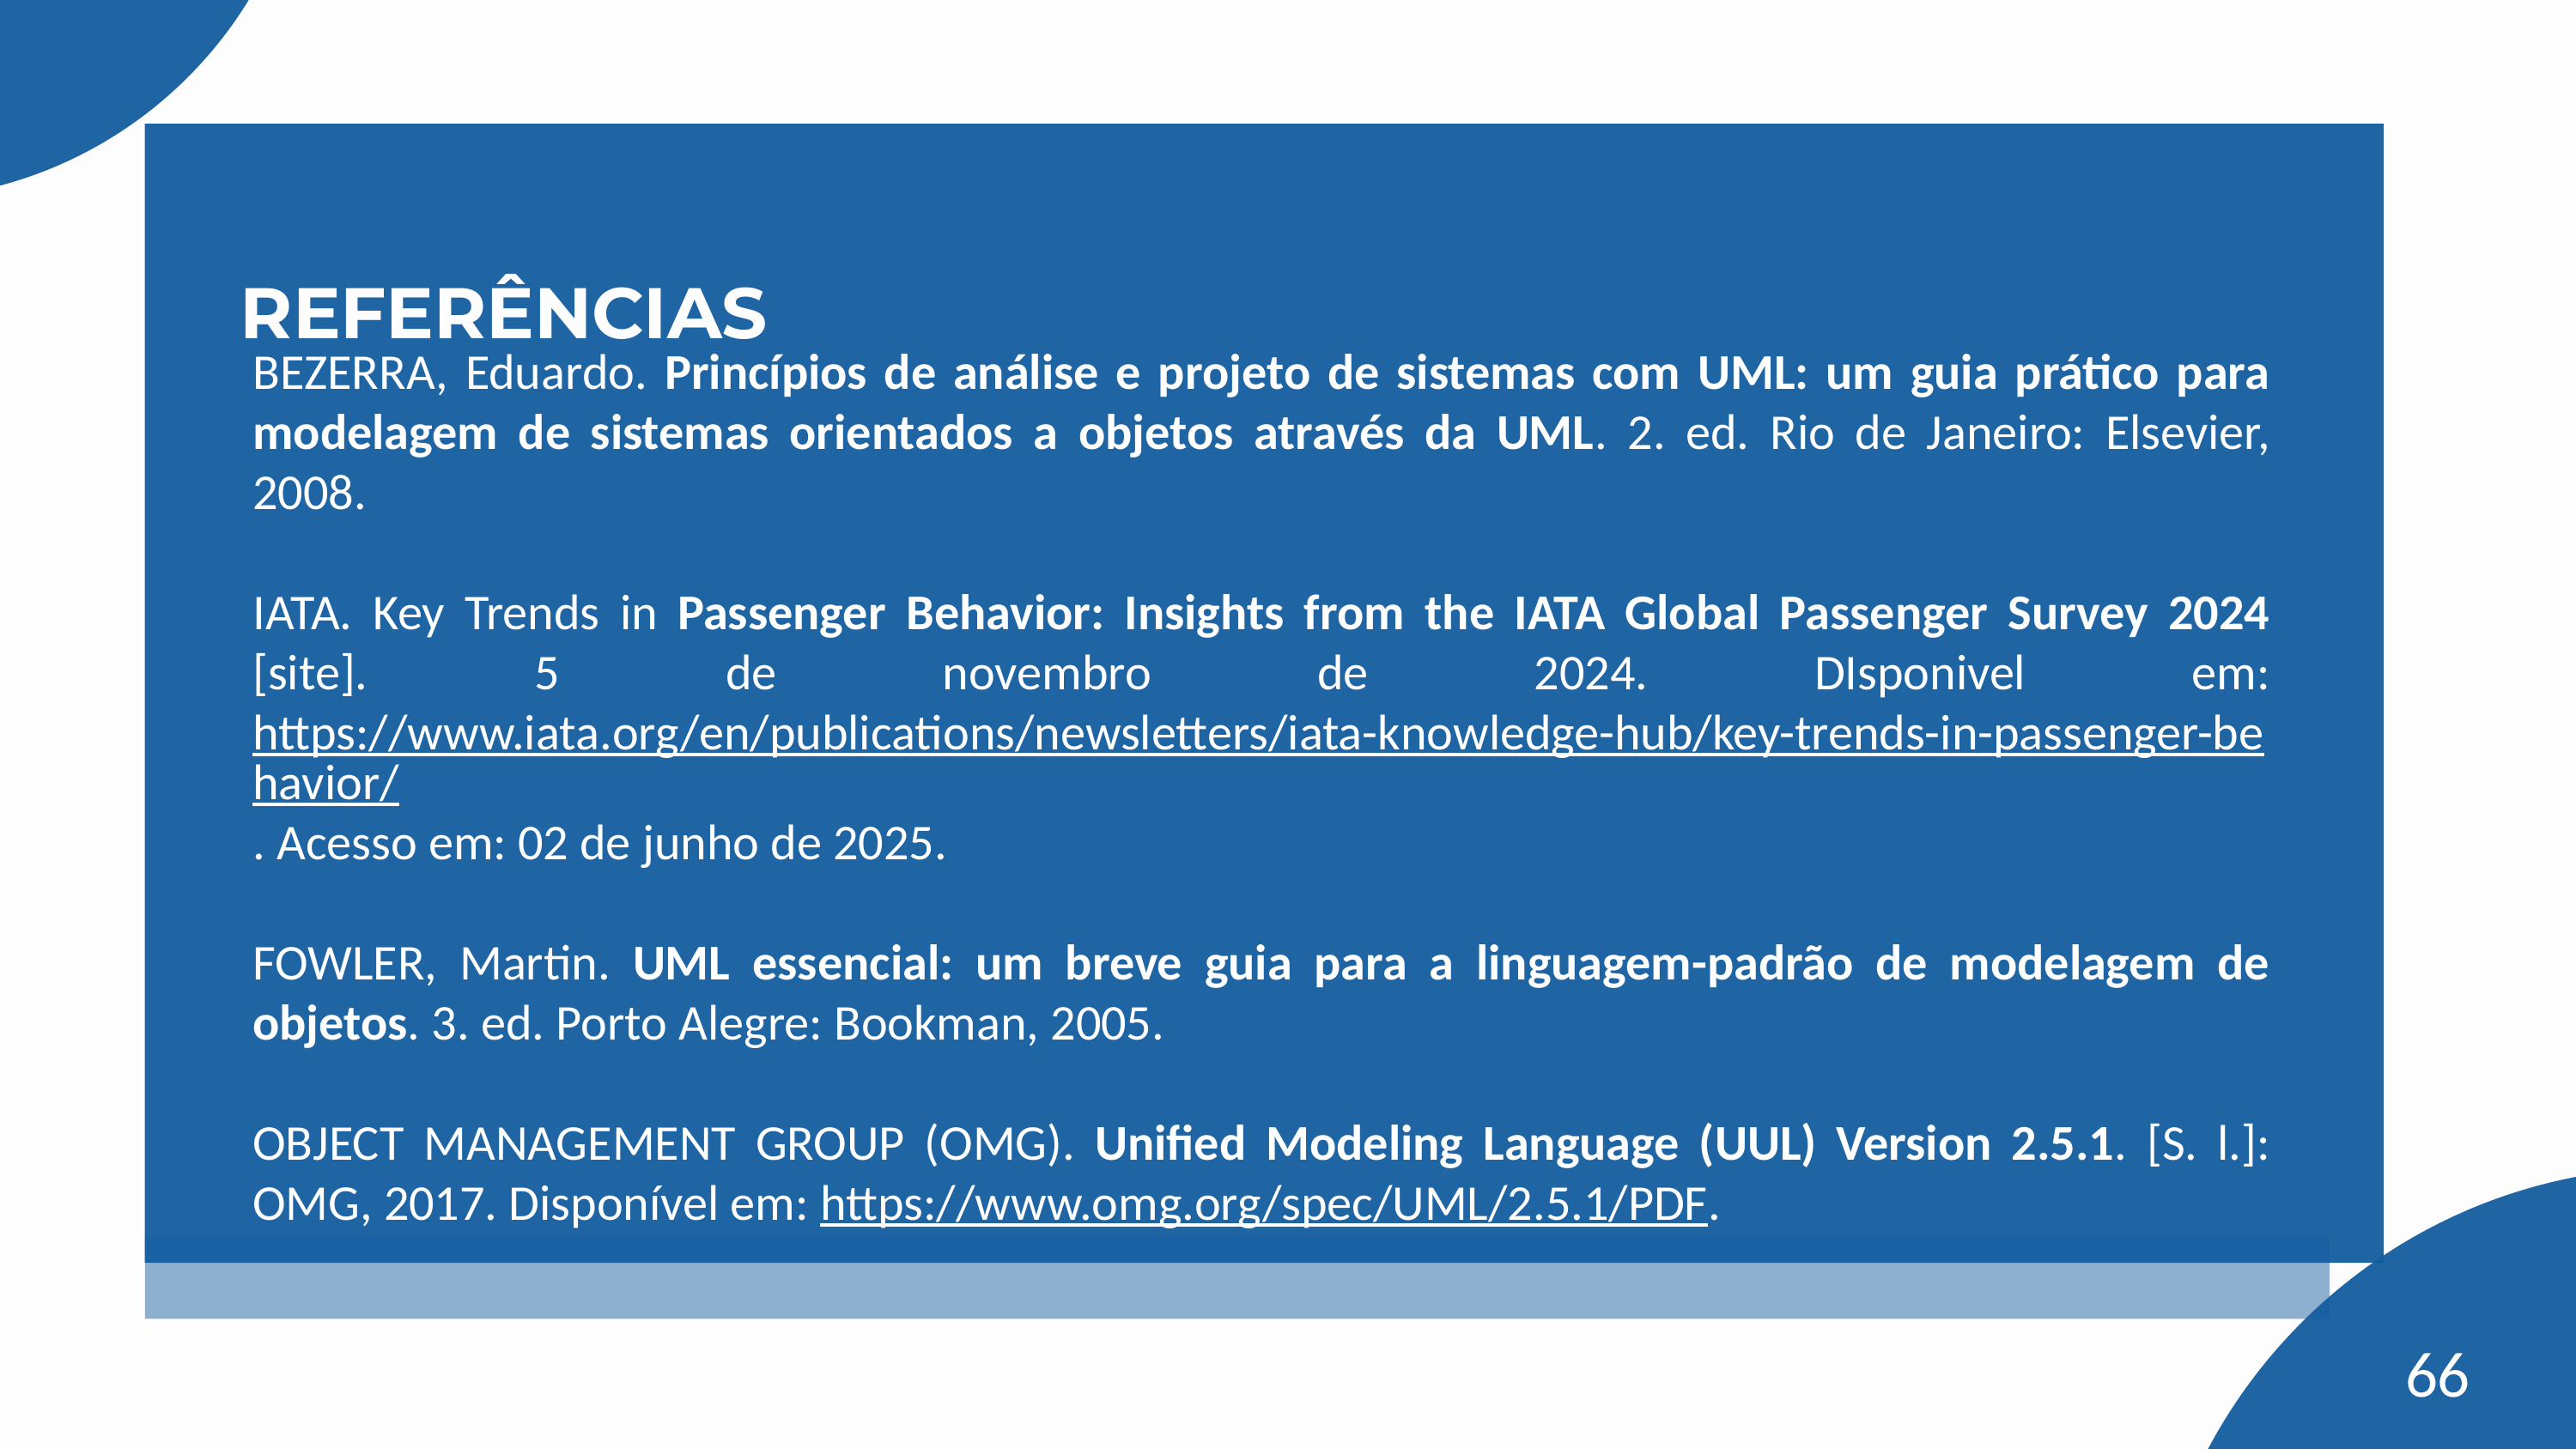

REFERÊNCIAS
BEZERRA, Eduardo. Princípios de análise e projeto de sistemas com UML: um guia prático para modelagem de sistemas orientados a objetos através da UML. 2. ed. Rio de Janeiro: Elsevier, 2008.

IATA. Key Trends in Passenger Behavior: Insights from the IATA Global Passenger Survey 2024 [site]. 5 de novembro de 2024. DIsponivel em: https://www.iata.org/en/publications/newsletters/iata-knowledge-hub/key-trends-in-passenger-behavior/. Acesso em: 02 de junho de 2025.

FOWLER, Martin. UML essencial: um breve guia para a linguagem-padrão de modelagem de objetos. 3. ed. Porto Alegre: Bookman, 2005.

OBJECT MANAGEMENT GROUP (OMG). Unified Modeling Language (UUL) Version 2.5.1. [S. l.]: OMG, 2017. Disponível em: https://www.omg.org/spec/UML/2.5.1/PDF.

66